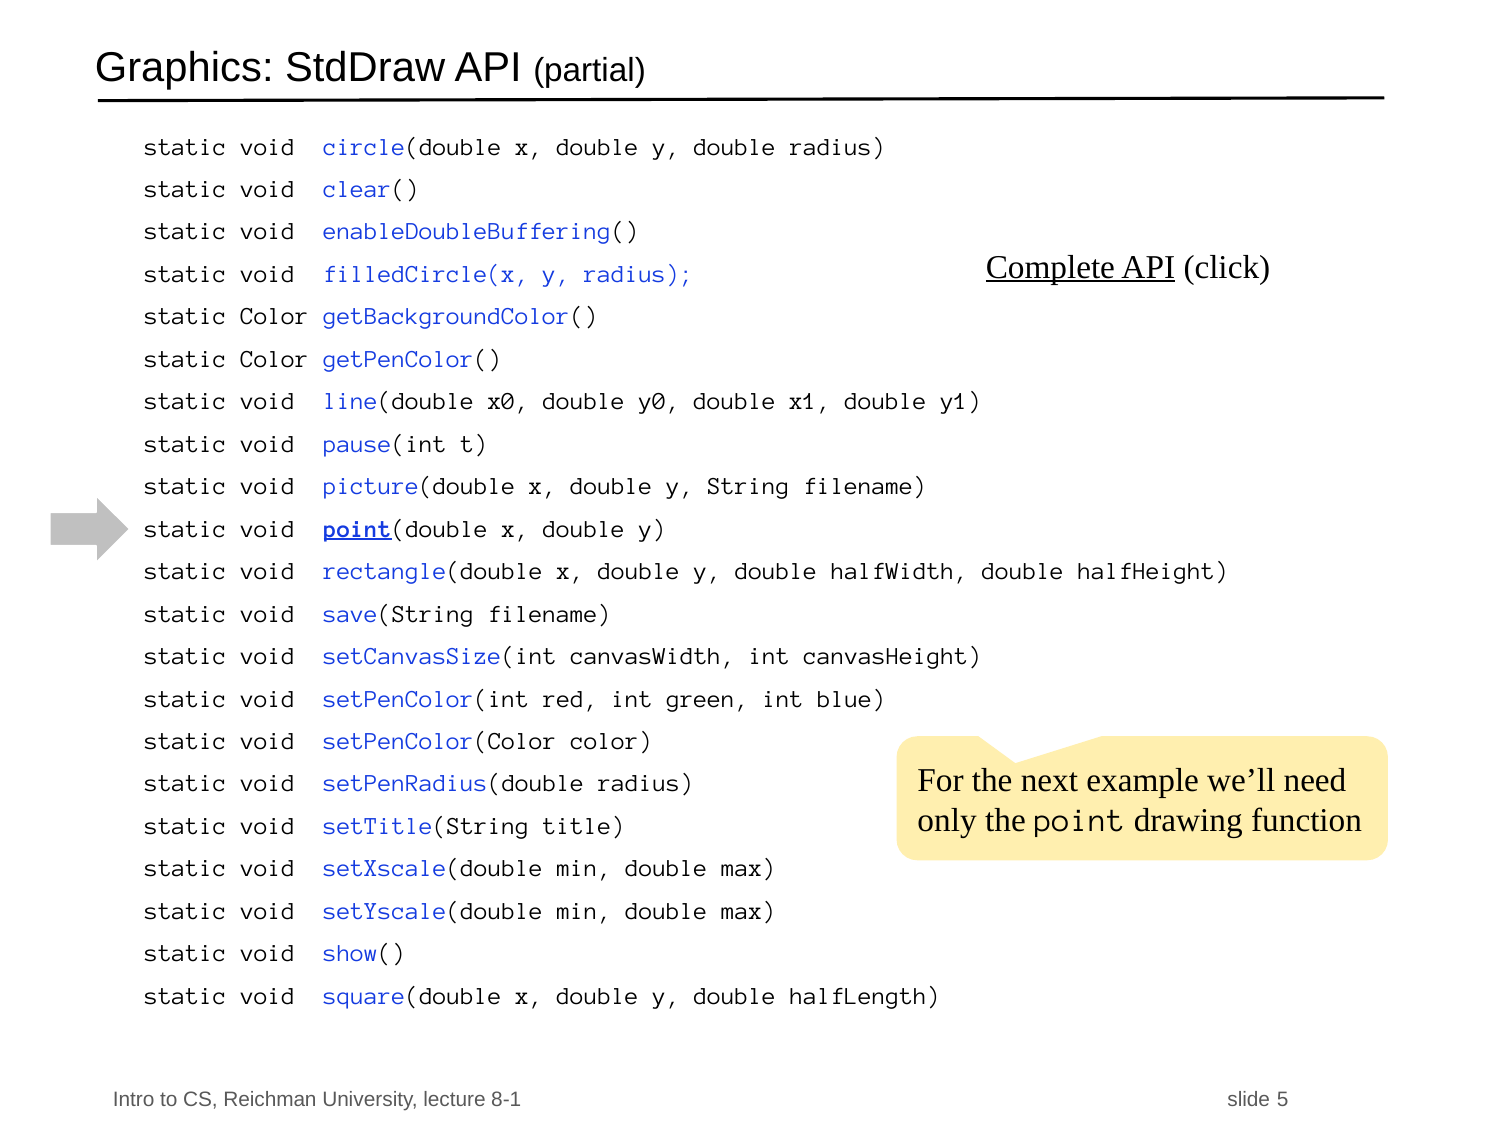

# Graphics: StdDraw API (partial)
static void  circle(double x, double y, double radius)
static void  clear()
static void  enableDoubleBuffering()
static void  filledCircle(x, y, radius);
static Color getBackgroundColor()
static Color getPenColor()
static void  line(double x0, double y0, double x1, double y1)
static void  pause(int t)
static void  picture(double x, double y, String filename)
static void  point(double x, double y)
static void  rectangle(double x, double y, double halfWidth, double halfHeight)
static void  save(String filename)
static void  setCanvasSize(int canvasWidth, int canvasHeight)
static void  setPenColor(int red, int green, int blue)
static void  setPenColor(Color color)
static void  setPenRadius(double radius)
static void  setTitle(String title)
static void  setXscale(double min, double max)
static void  setYscale(double min, double max)
static void  show()
static void  square(double x, double y, double halfLength)

Complete API (click)

For the next example we’ll need only the point drawing function